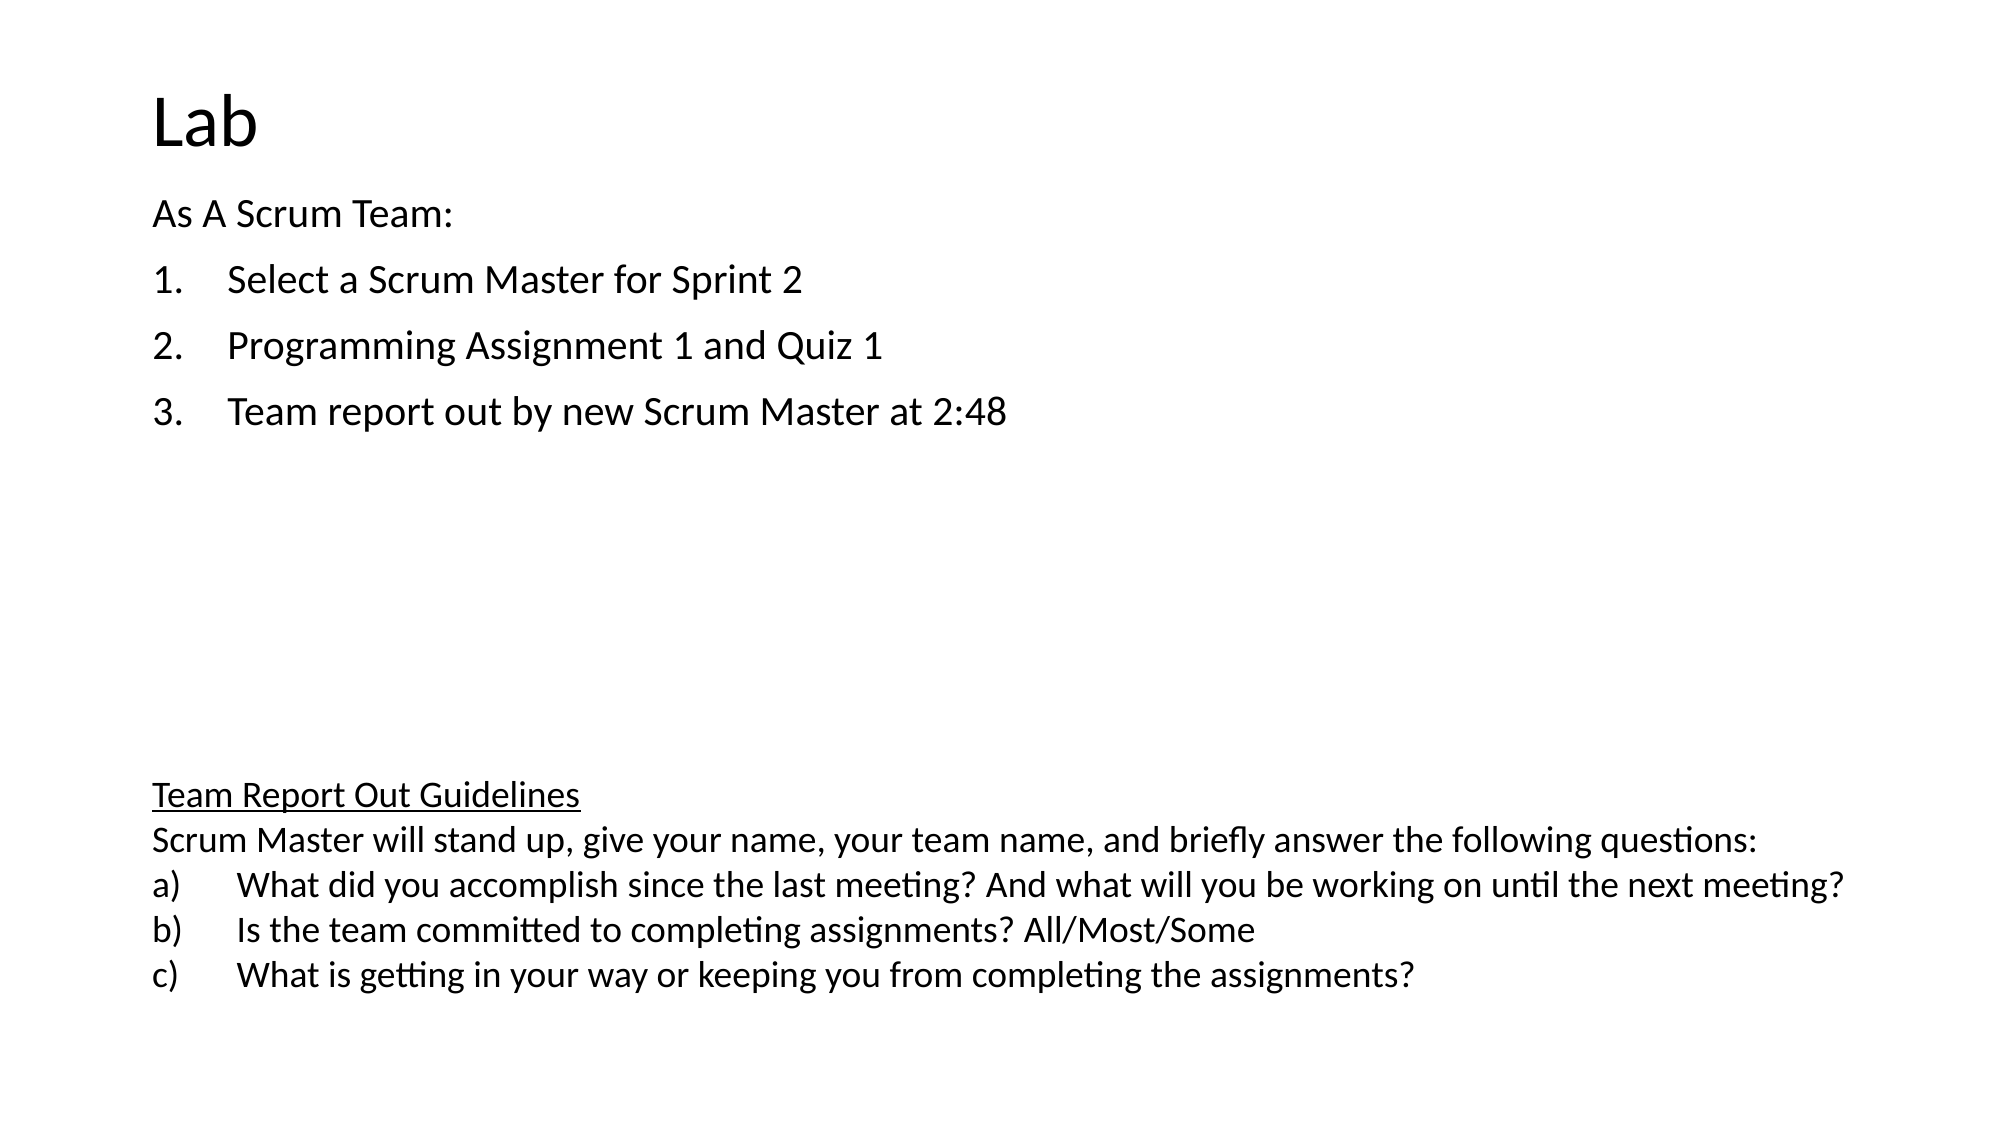

# Lab
As A Scrum Team:
Select a Scrum Master for Sprint 2
Programming Assignment 1 and Quiz 1
Team report out by new Scrum Master at 2:48

Team Report Out Guidelines
Scrum Master will stand up, give your name, your team name, and briefly answer the following questions:
What did you accomplish since the last meeting? And what will you be working on until the next meeting?
Is the team committed to completing assignments? All/Most/Some
What is getting in your way or keeping you from completing the assignments?